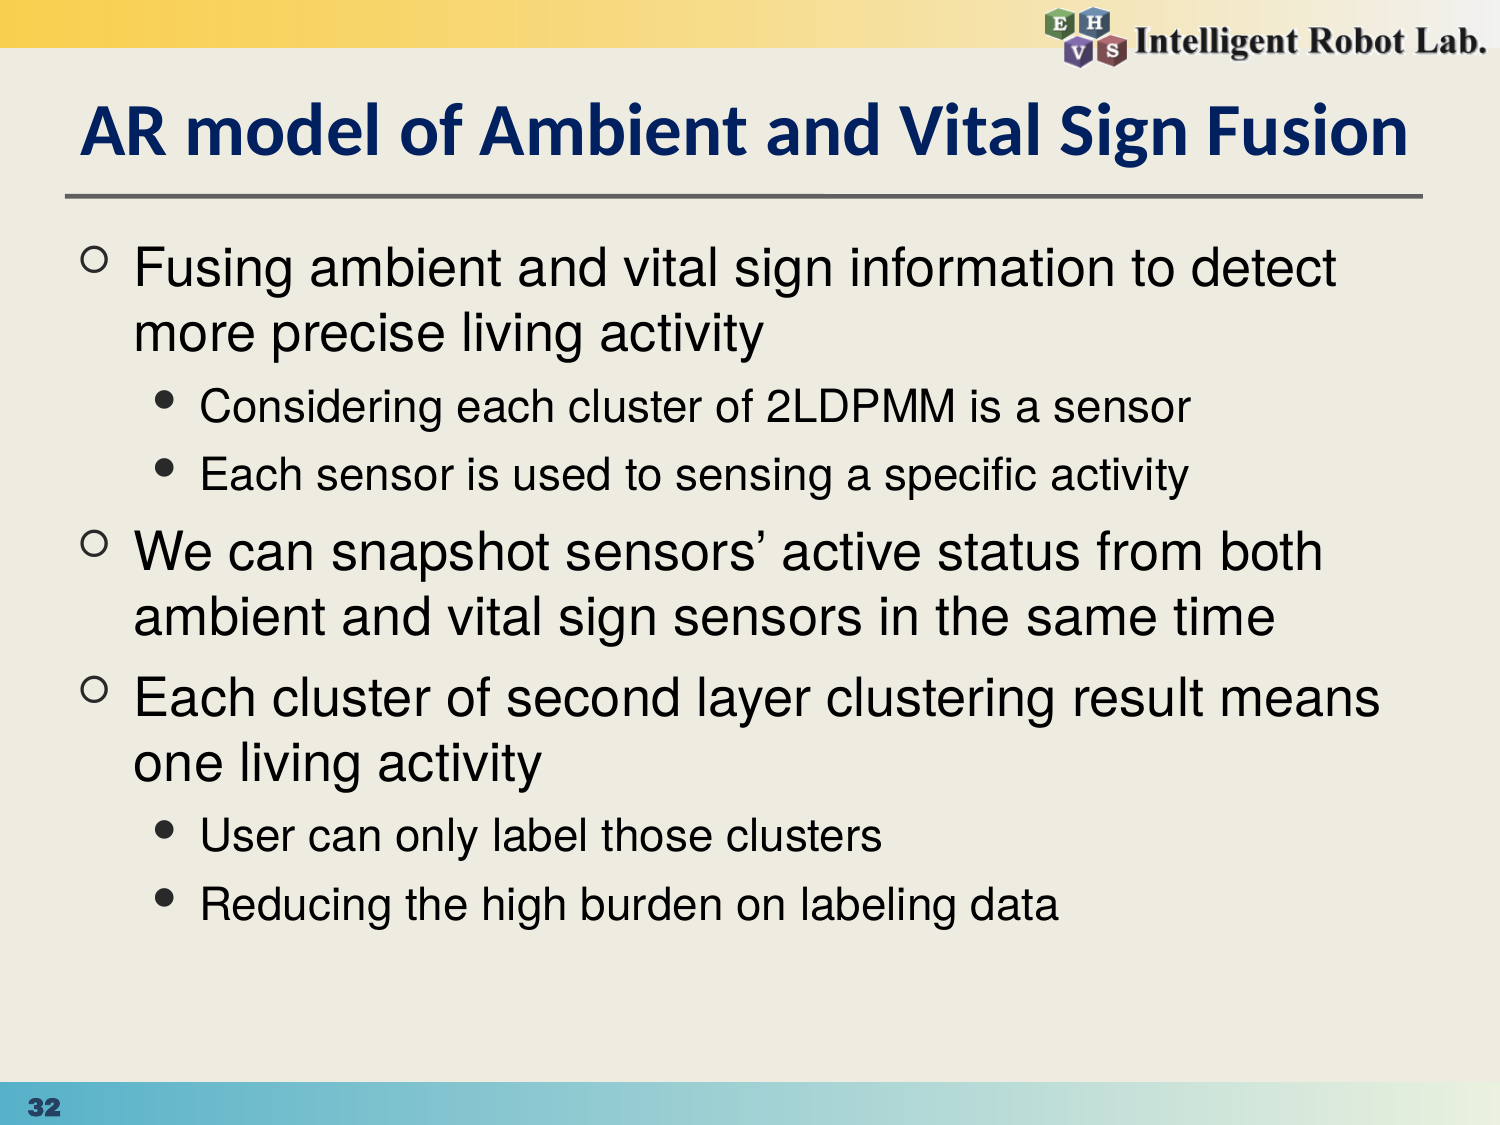

# AR model of Ambient and Vital Sign Fusion
Fusing ambient and vital sign information to detect more precise living activity
Considering each cluster of 2LDPMM is a sensor
Each sensor is used to sensing a specific activity
We can snapshot sensors’ active status from both ambient and vital sign sensors in the same time
Each cluster of second layer clustering result means one living activity
User can only label those clusters
Reducing the high burden on labeling data
32